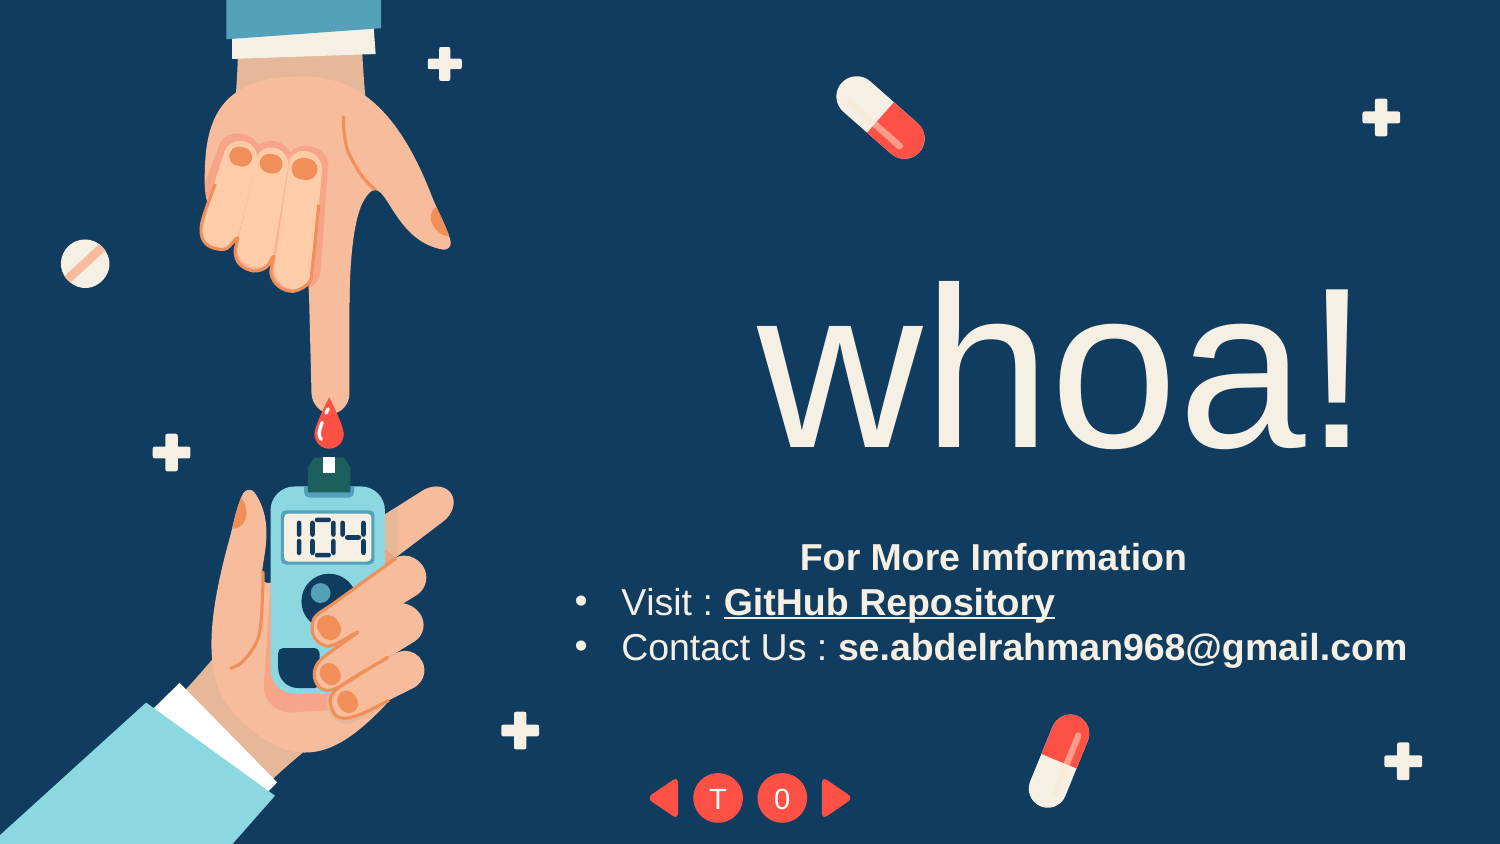

# whoa!

For More Imformation
Visit : GitHub Repository
Contact Us : se.abdelrahman968@gmail.com

T
0